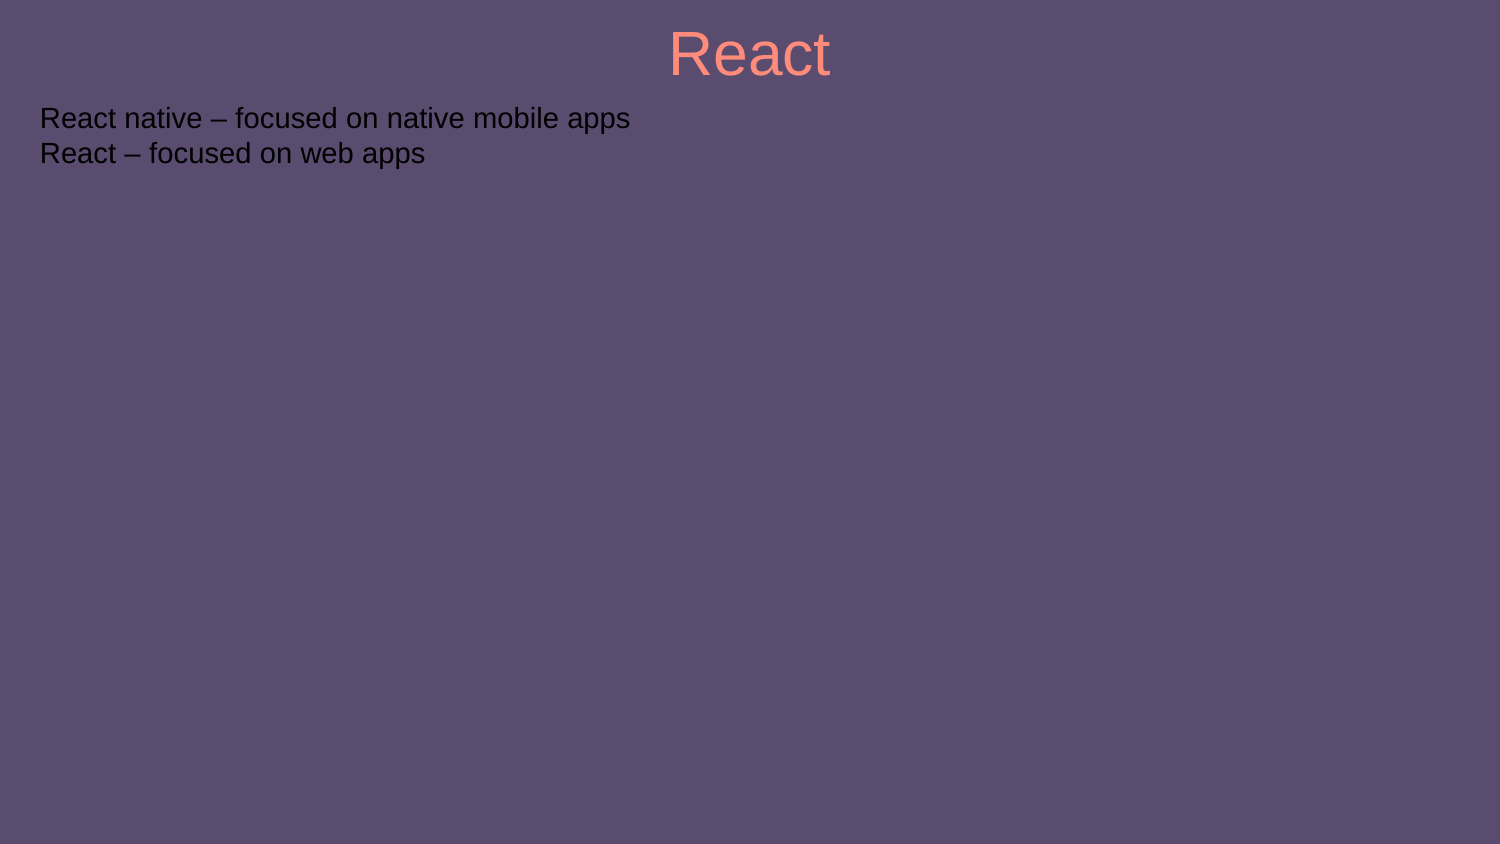

# React
React native – focused on native mobile apps
React – focused on web apps